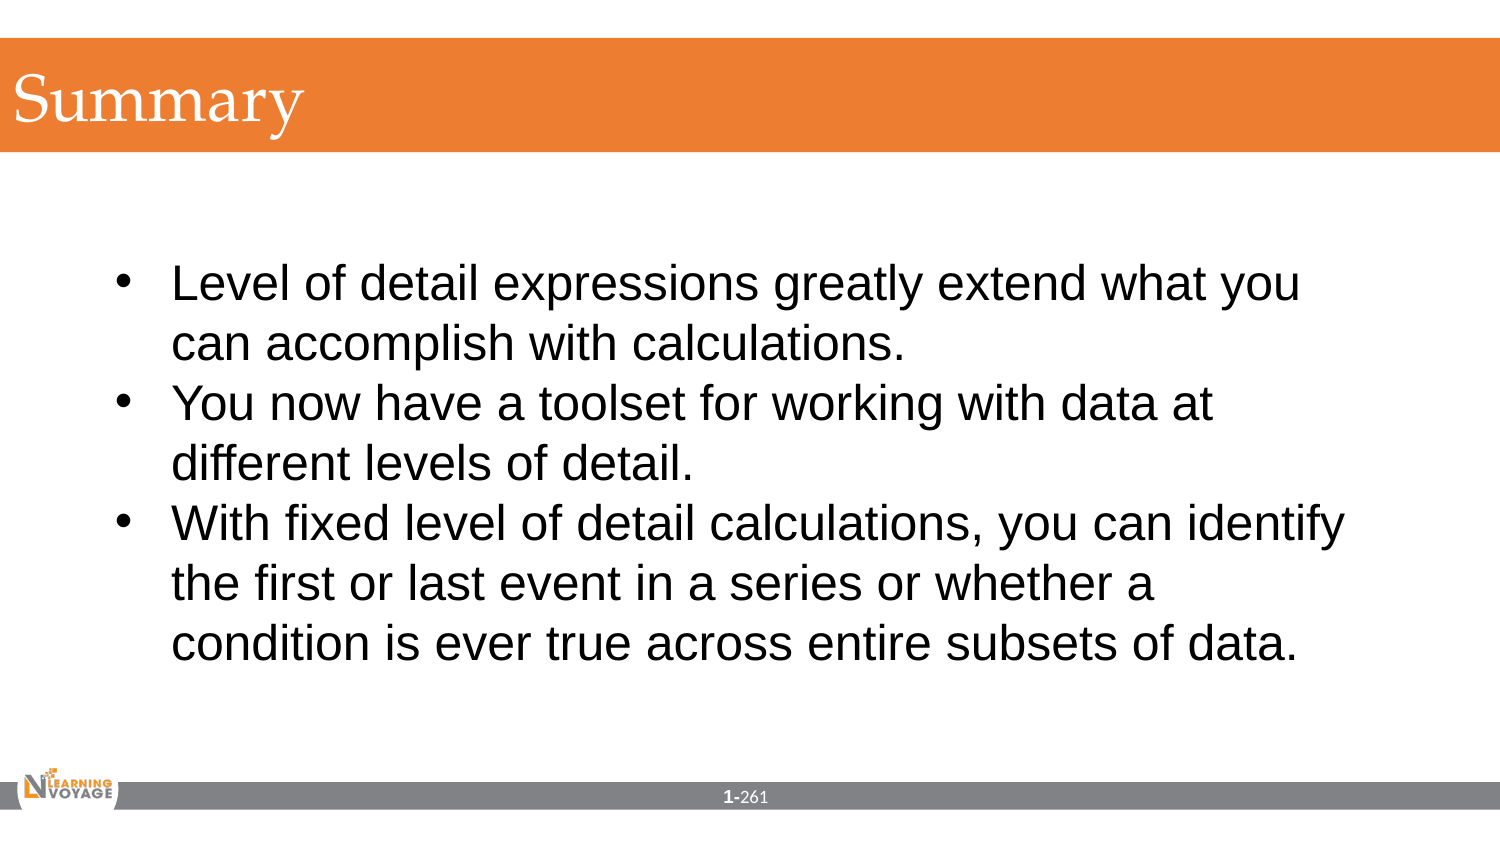

Summary
Level of detail expressions greatly extend what you can accomplish with calculations.
You now have a toolset for working with data at different levels of detail.
With fixed level of detail calculations, you can identify the first or last event in a series or whether a condition is ever true across entire subsets of data.
1-261